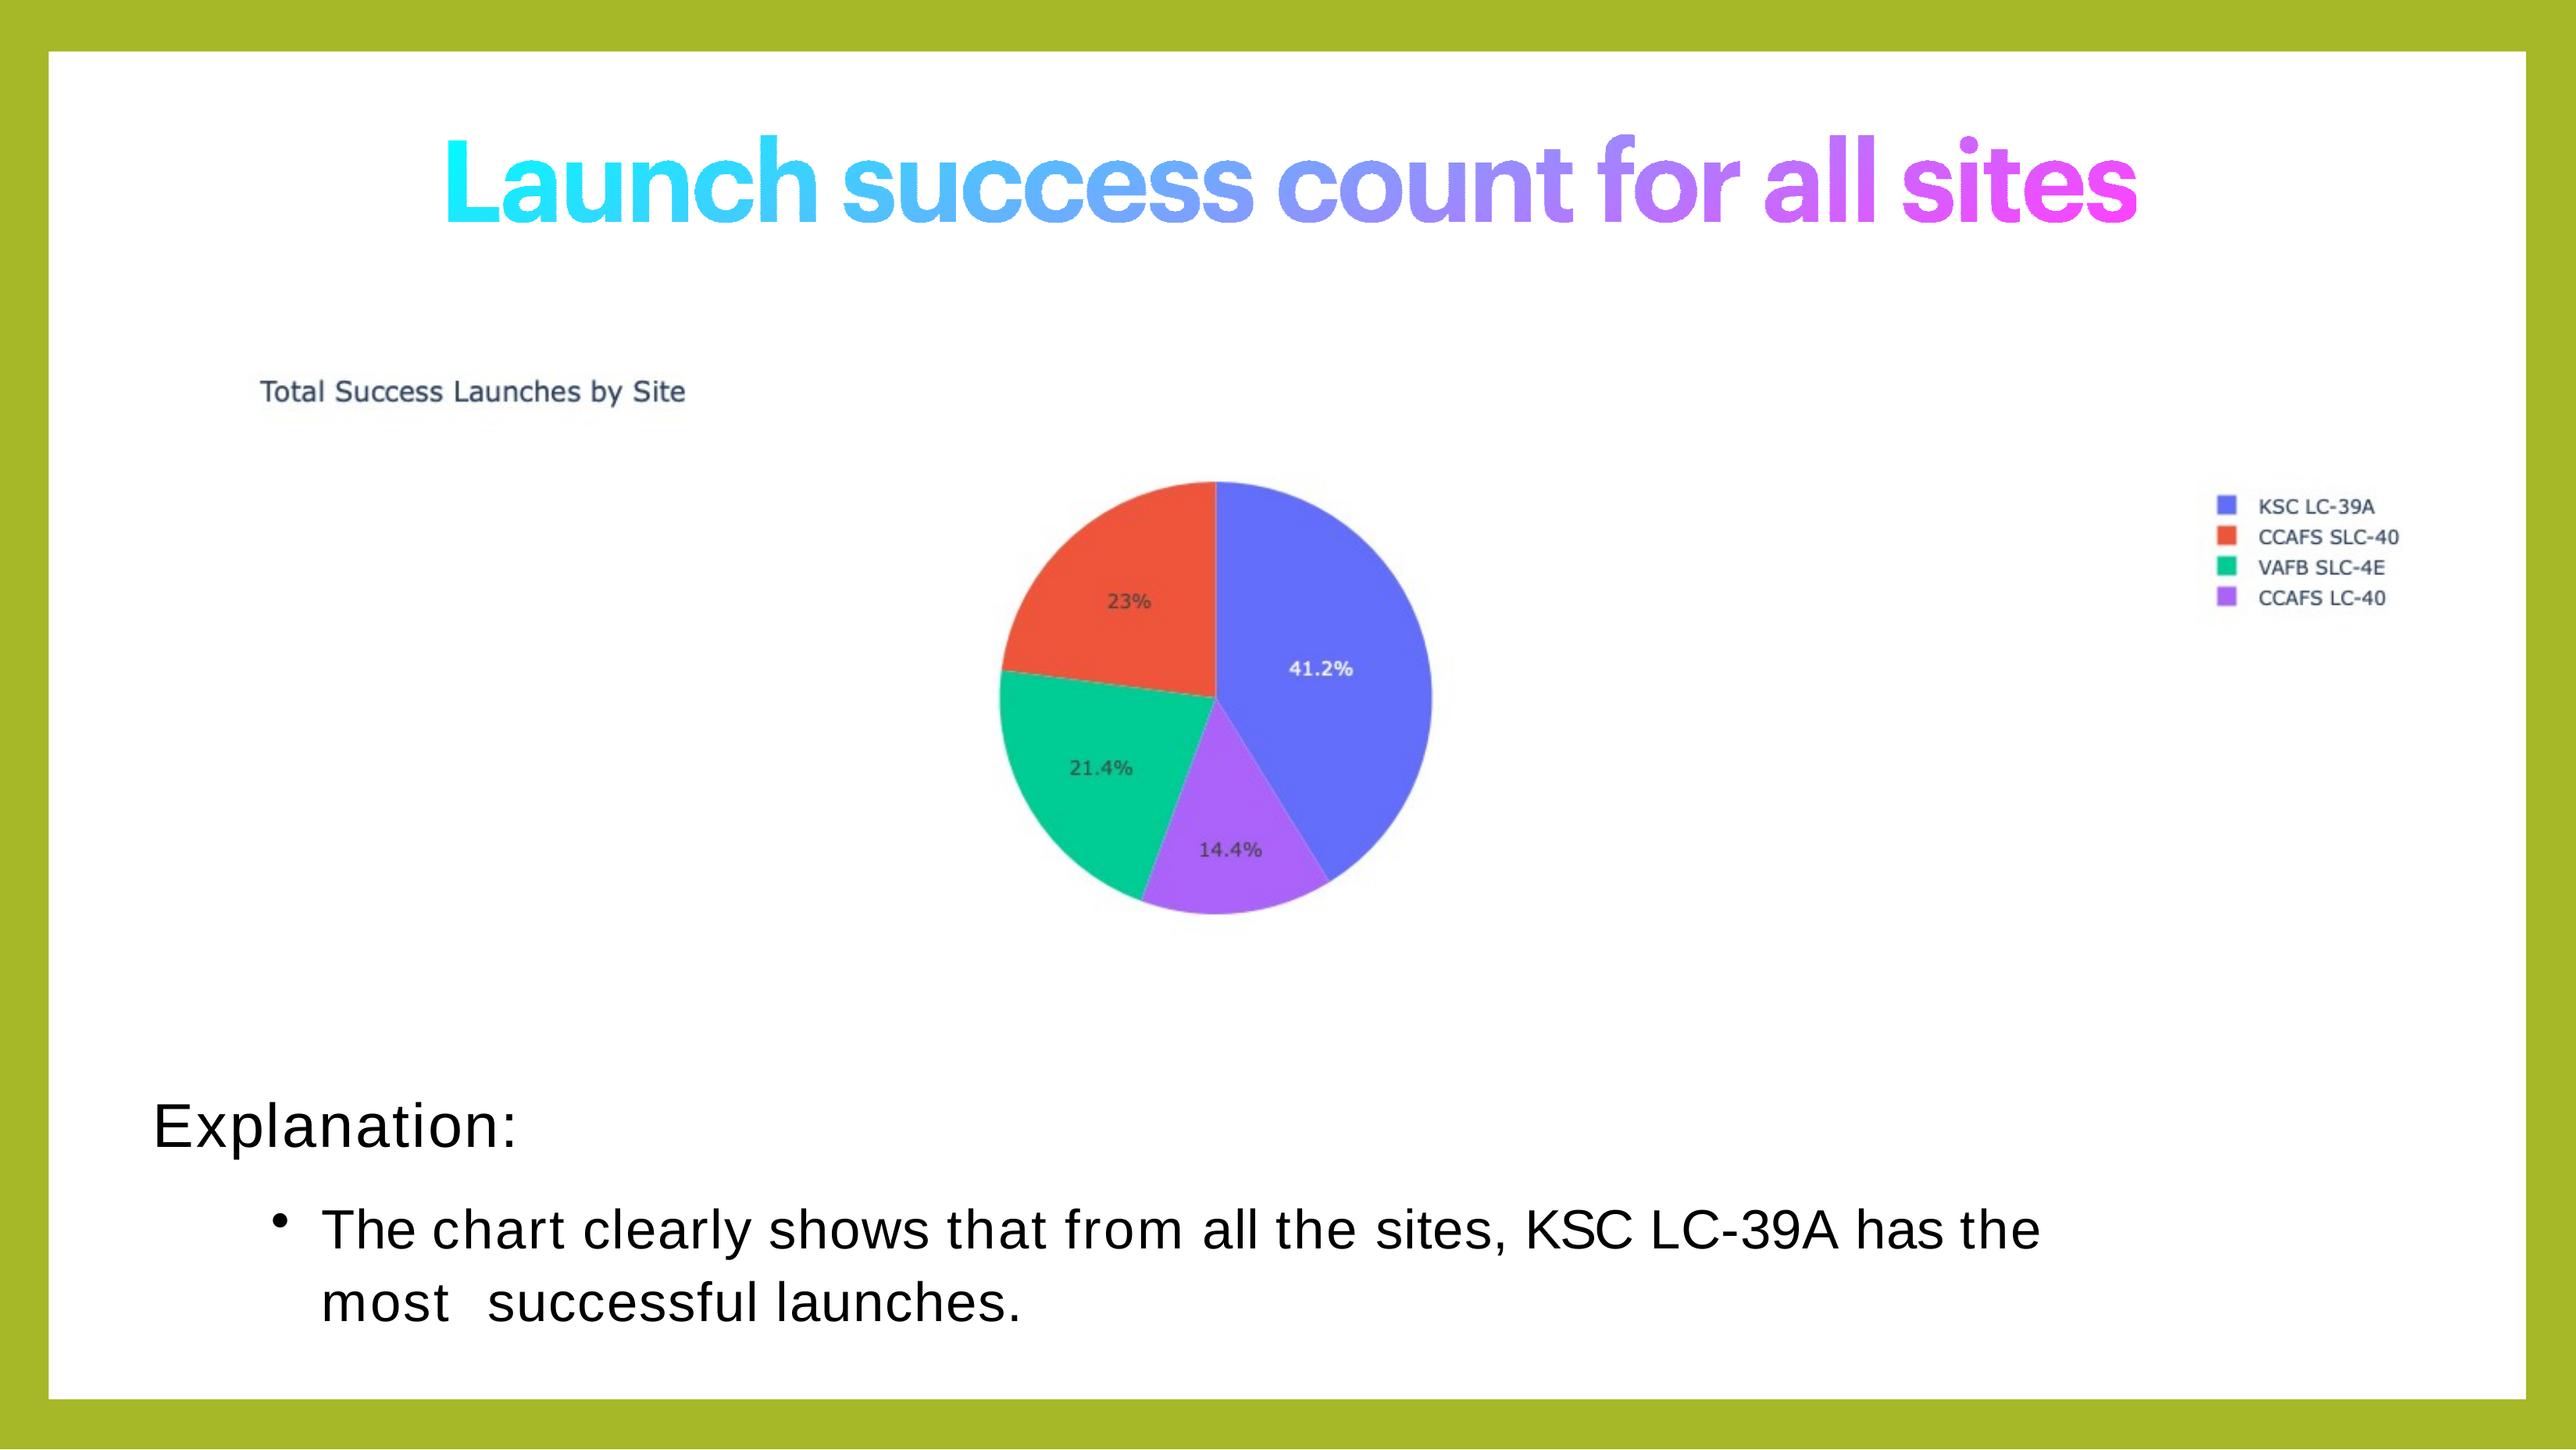

Explanation:
The chart clearly shows that from all the sites, KSC LC-39A has the most  successful launches.